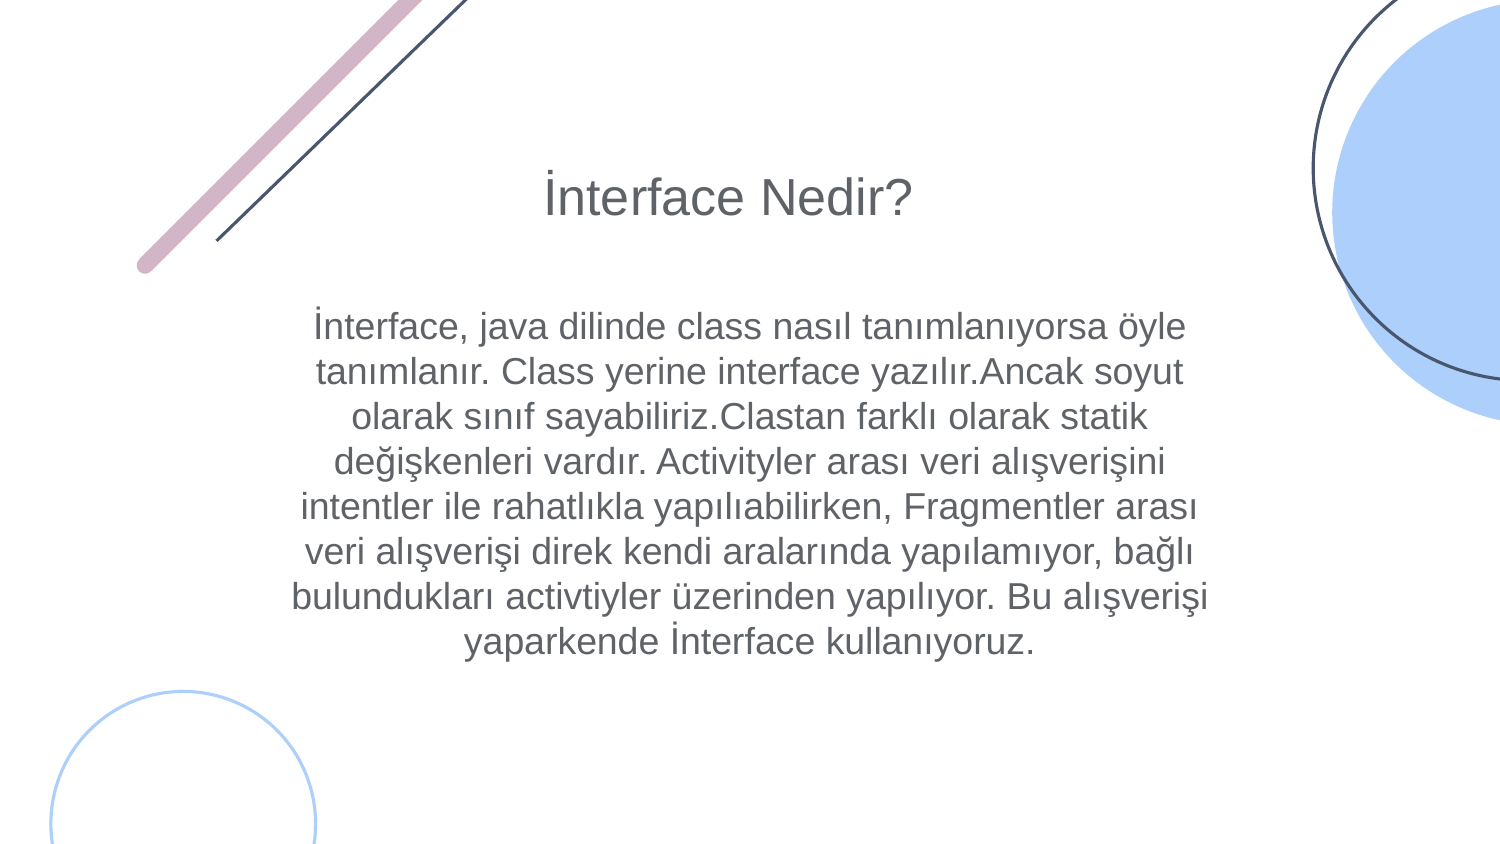

# İnterface Nedir?
İnterface, java dilinde class nasıl tanımlanıyorsa öyle tanımlanır. Class yerine interface yazılır.Ancak soyut olarak sınıf sayabiliriz.Clastan farklı olarak statik değişkenleri vardır. Activityler arası veri alışverişini intentler ile rahatlıkla yapılıabilirken, Fragmentler arası veri alışverişi direk kendi aralarında yapılamıyor, bağlı bulundukları activtiyler üzerinden yapılıyor. Bu alışverişi yaparkende İnterface kullanıyoruz.